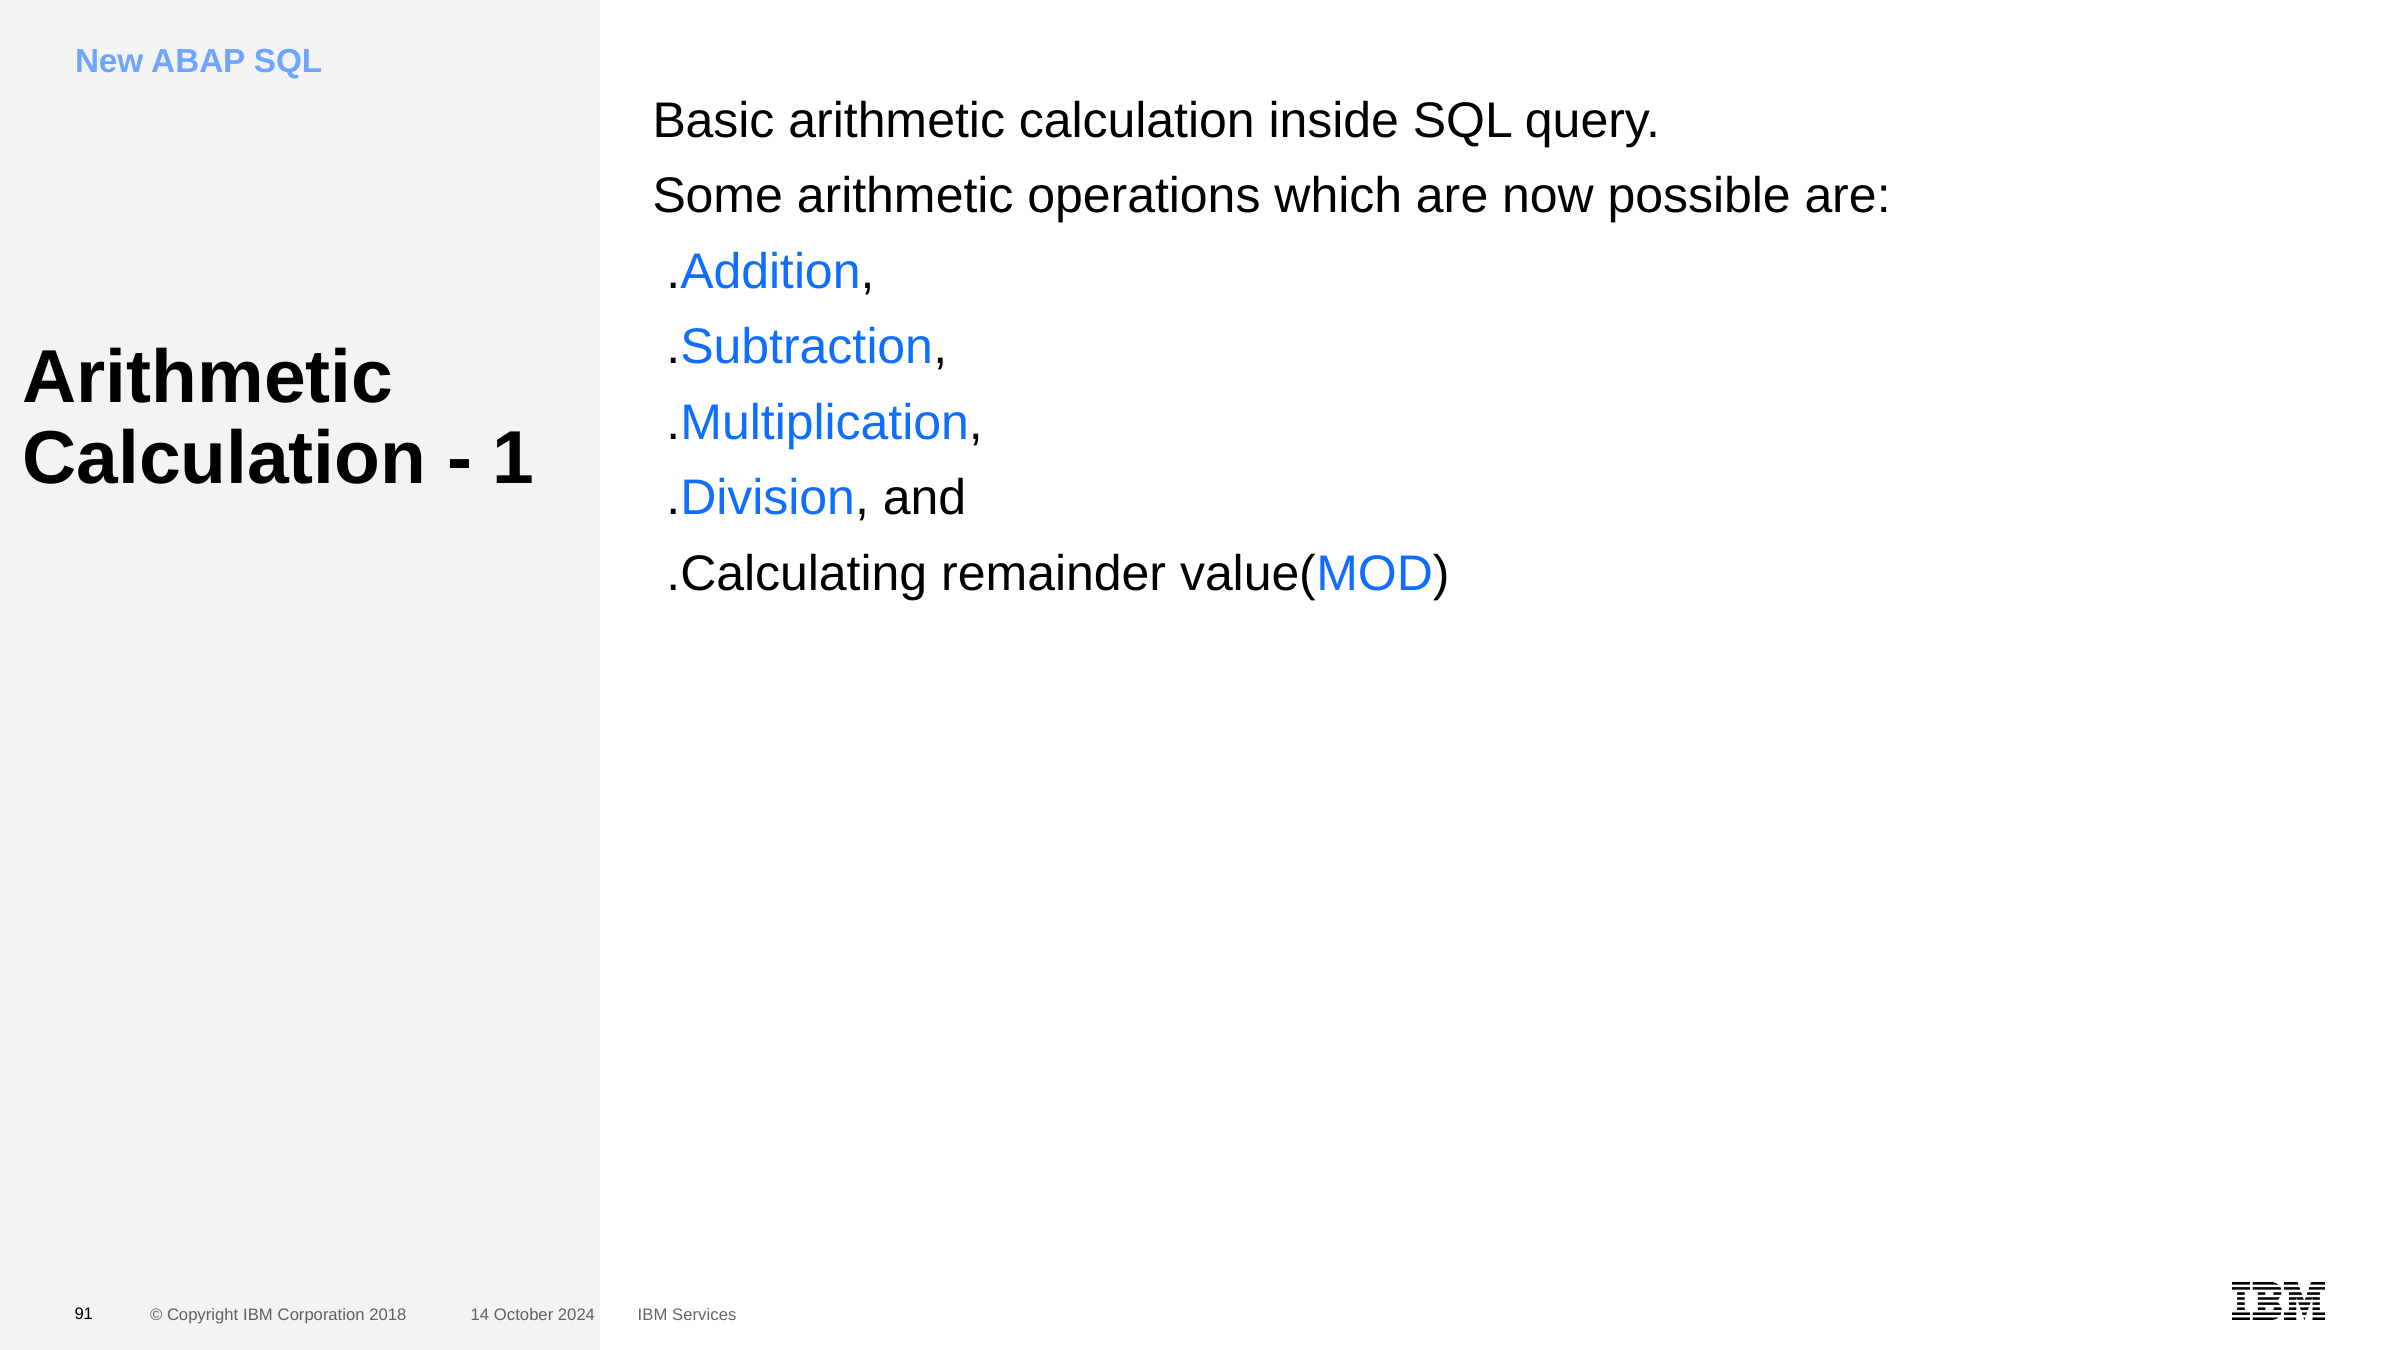

New ABAP SQL

Basic arithmetic calculation inside SQL query.
Some arithmetic operations which are now possible are:
 .Addition,
 .Subtraction,
 .Multiplication,
 .Division, and
 .Calculating remainder value(MOD)
# Arithmetic Calculation - 1